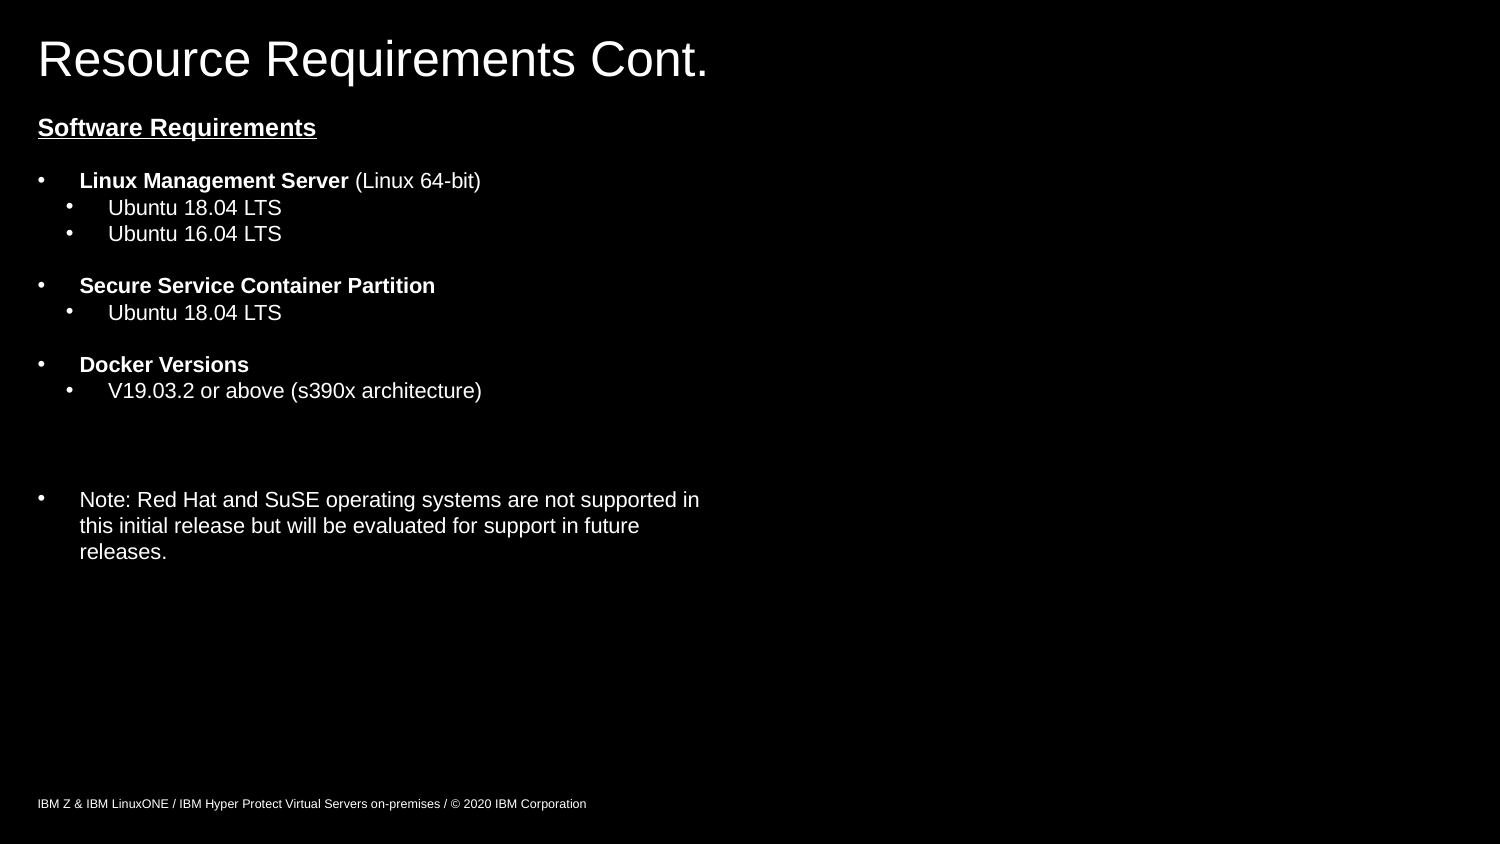

# Resource Requirements Cont.
Software Requirements

Linux Management Server (Linux 64-bit)
Ubuntu 18.04 LTS
Ubuntu 16.04 LTS
Secure Service Container Partition
Ubuntu 18.04 LTS

Docker Versions
V19.03.2 or above (s390x architecture)

Note: Red Hat and SuSE operating systems are not supported in this initial release but will be evaluated for support in future releases.

IBM Z & IBM LinuxONE / IBM Hyper Protect Virtual Servers on-premises / © 2020 IBM Corporation